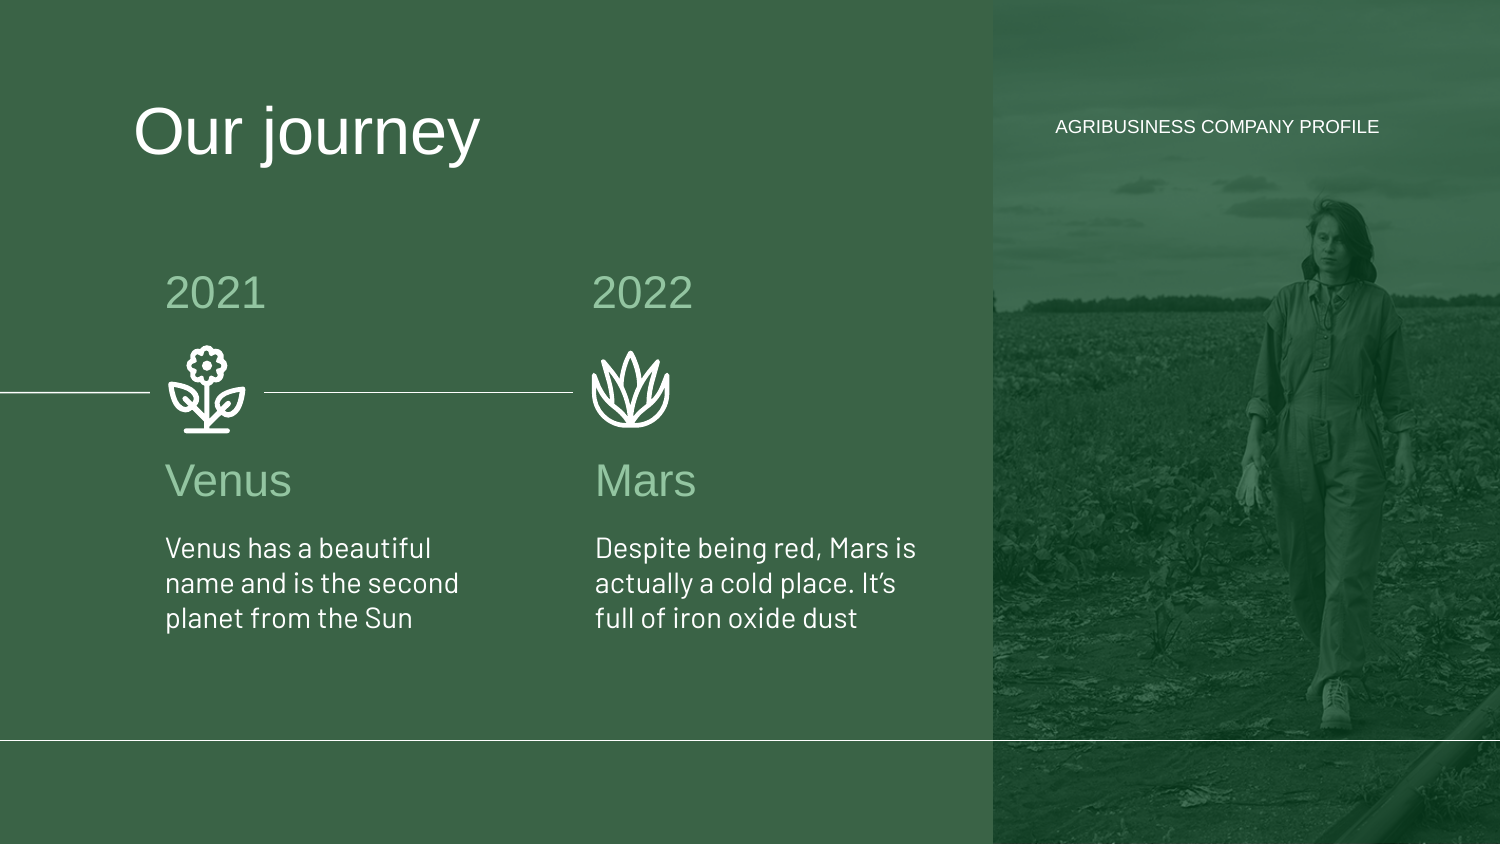

# Our journey
AGRIBUSINESS COMPANY PROFILE
2021
2022

Venus
Mars
Venus has a beautiful name and is the second planet from the Sun
Despite being red, Mars is actually a cold place. It’s full of iron oxide dust